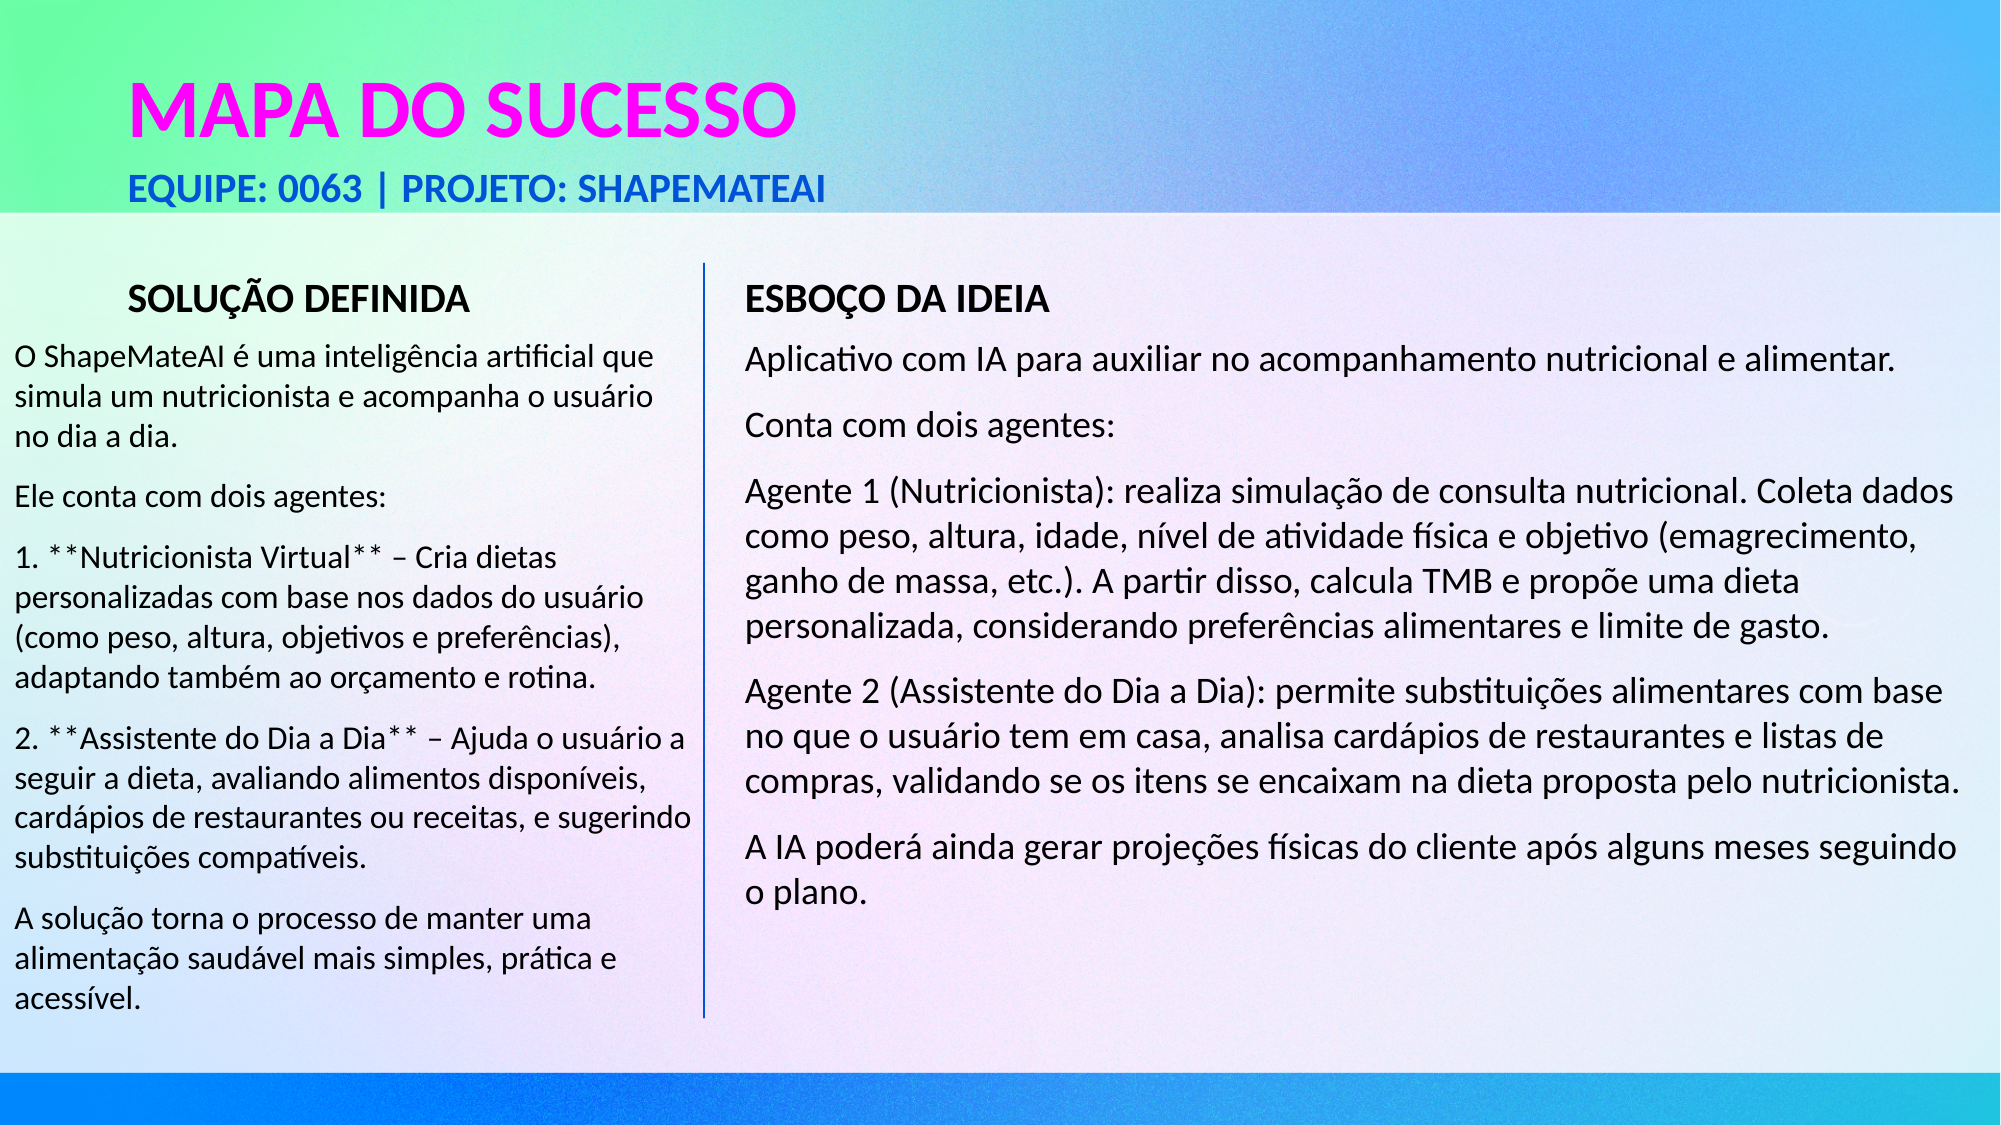

# Equipe: 0063 | Projeto: shapemateai
SOLUÇÃO DEFINIDA
ESBOÇO DA IDEIA
O ShapeMateAI é uma inteligência artificial que simula um nutricionista e acompanha o usuário no dia a dia.
Ele conta com dois agentes:
1. **Nutricionista Virtual** – Cria dietas personalizadas com base nos dados do usuário (como peso, altura, objetivos e preferências), adaptando também ao orçamento e rotina.
2. **Assistente do Dia a Dia** – Ajuda o usuário a seguir a dieta, avaliando alimentos disponíveis, cardápios de restaurantes ou receitas, e sugerindo substituições compatíveis.
A solução torna o processo de manter uma alimentação saudável mais simples, prática e acessível.

Aplicativo com IA para auxiliar no acompanhamento nutricional e alimentar.
Conta com dois agentes:
Agente 1 (Nutricionista): realiza simulação de consulta nutricional. Coleta dados como peso, altura, idade, nível de atividade física e objetivo (emagrecimento, ganho de massa, etc.). A partir disso, calcula TMB e propõe uma dieta personalizada, considerando preferências alimentares e limite de gasto.
Agente 2 (Assistente do Dia a Dia): permite substituições alimentares com base no que o usuário tem em casa, analisa cardápios de restaurantes e listas de compras, validando se os itens se encaixam na dieta proposta pelo nutricionista.
A IA poderá ainda gerar projeções físicas do cliente após alguns meses seguindo o plano.